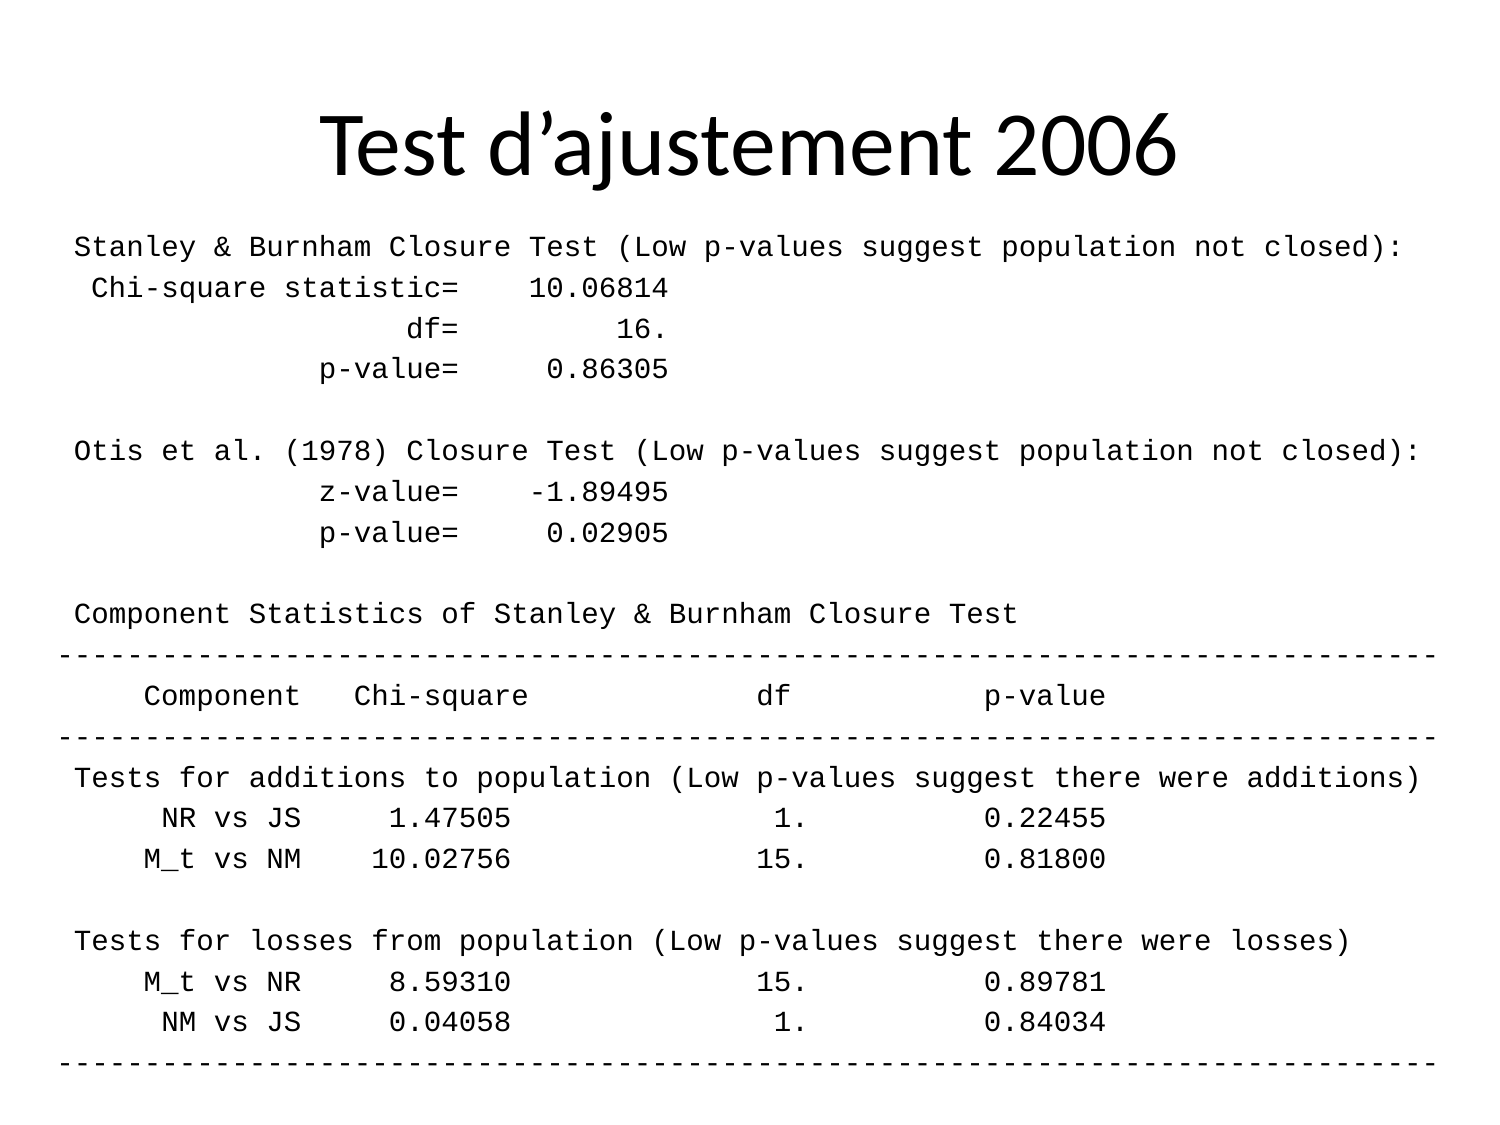

# Test d’ajustement 2006
 Stanley & Burnham Closure Test (Low p-values suggest population not closed):
  Chi-square statistic=    10.06814
                    df=         16.
               p-value=     0.86305

 Otis et al. (1978) Closure Test (Low p-values suggest population not closed):
               z-value=    -1.89495
               p-value=     0.02905

 Component Statistics of Stanley & Burnham Closure Test
-------------------------------------------------------------------------------
     Component   Chi-square             df           p-value
-------------------------------------------------------------------------------
 Tests for additions to population (Low p-values suggest there were additions)
      NR vs JS     1.47505               1.          0.22455
     M_t vs NM    10.02756              15.          0.81800

 Tests for losses from population (Low p-values suggest there were losses)
     M_t vs NR     8.59310              15.          0.89781
      NM vs JS     0.04058               1.          0.84034
-------------------------------------------------------------------------------